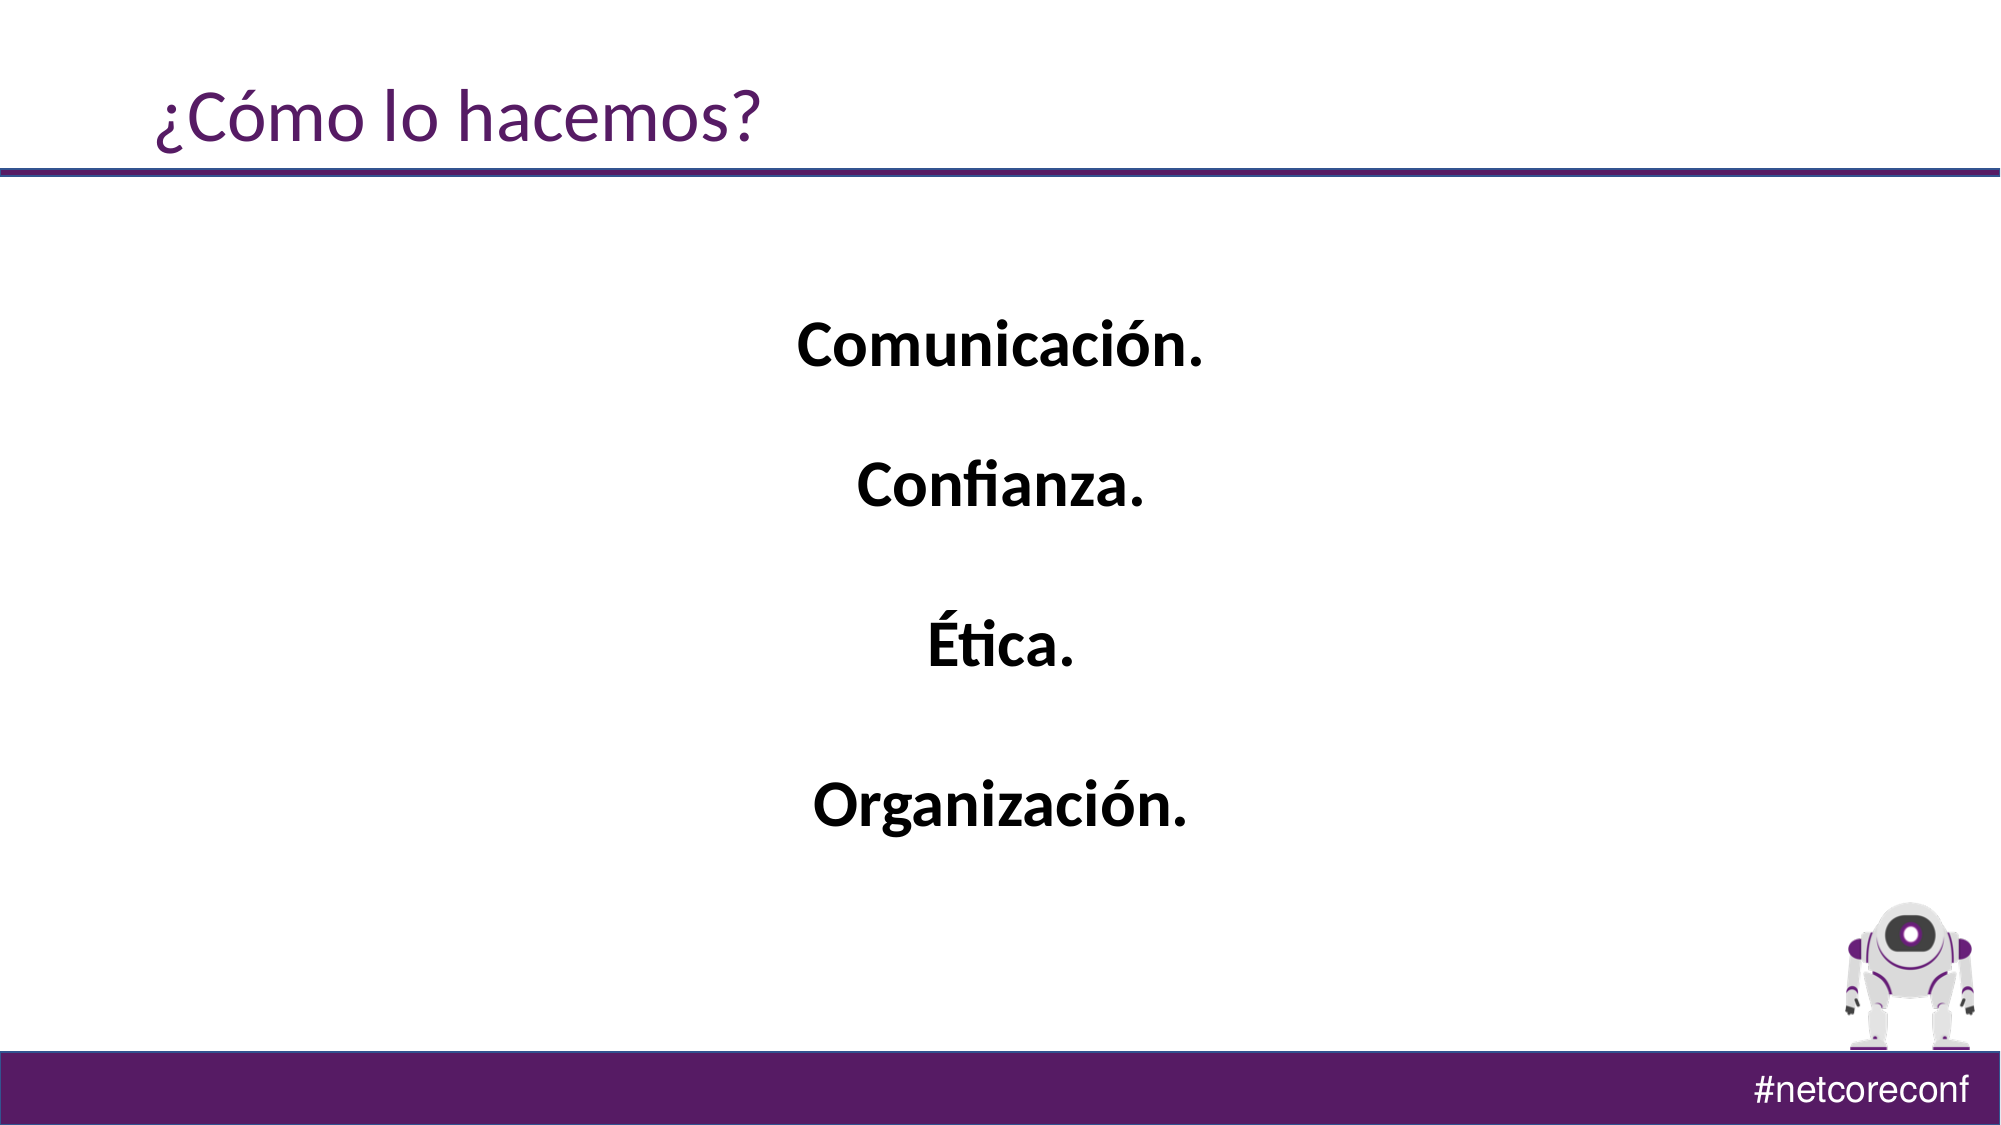

# ¿Cómo lo hacemos?

Comunicación.

Confianza.

Ética.

Organización.